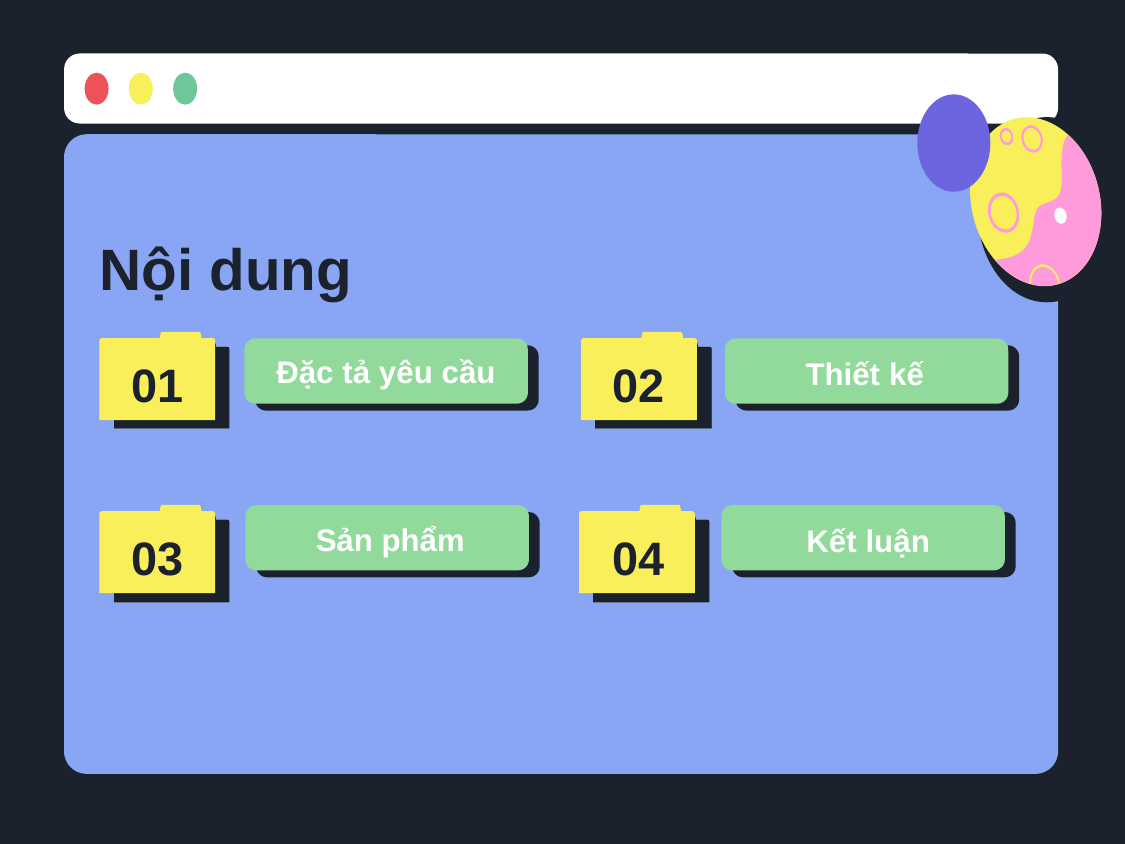

Nội dung

01
02
# Đặc tả yêu cầu
Thiết kế

 Sản phẩm
04
03
Kết luận